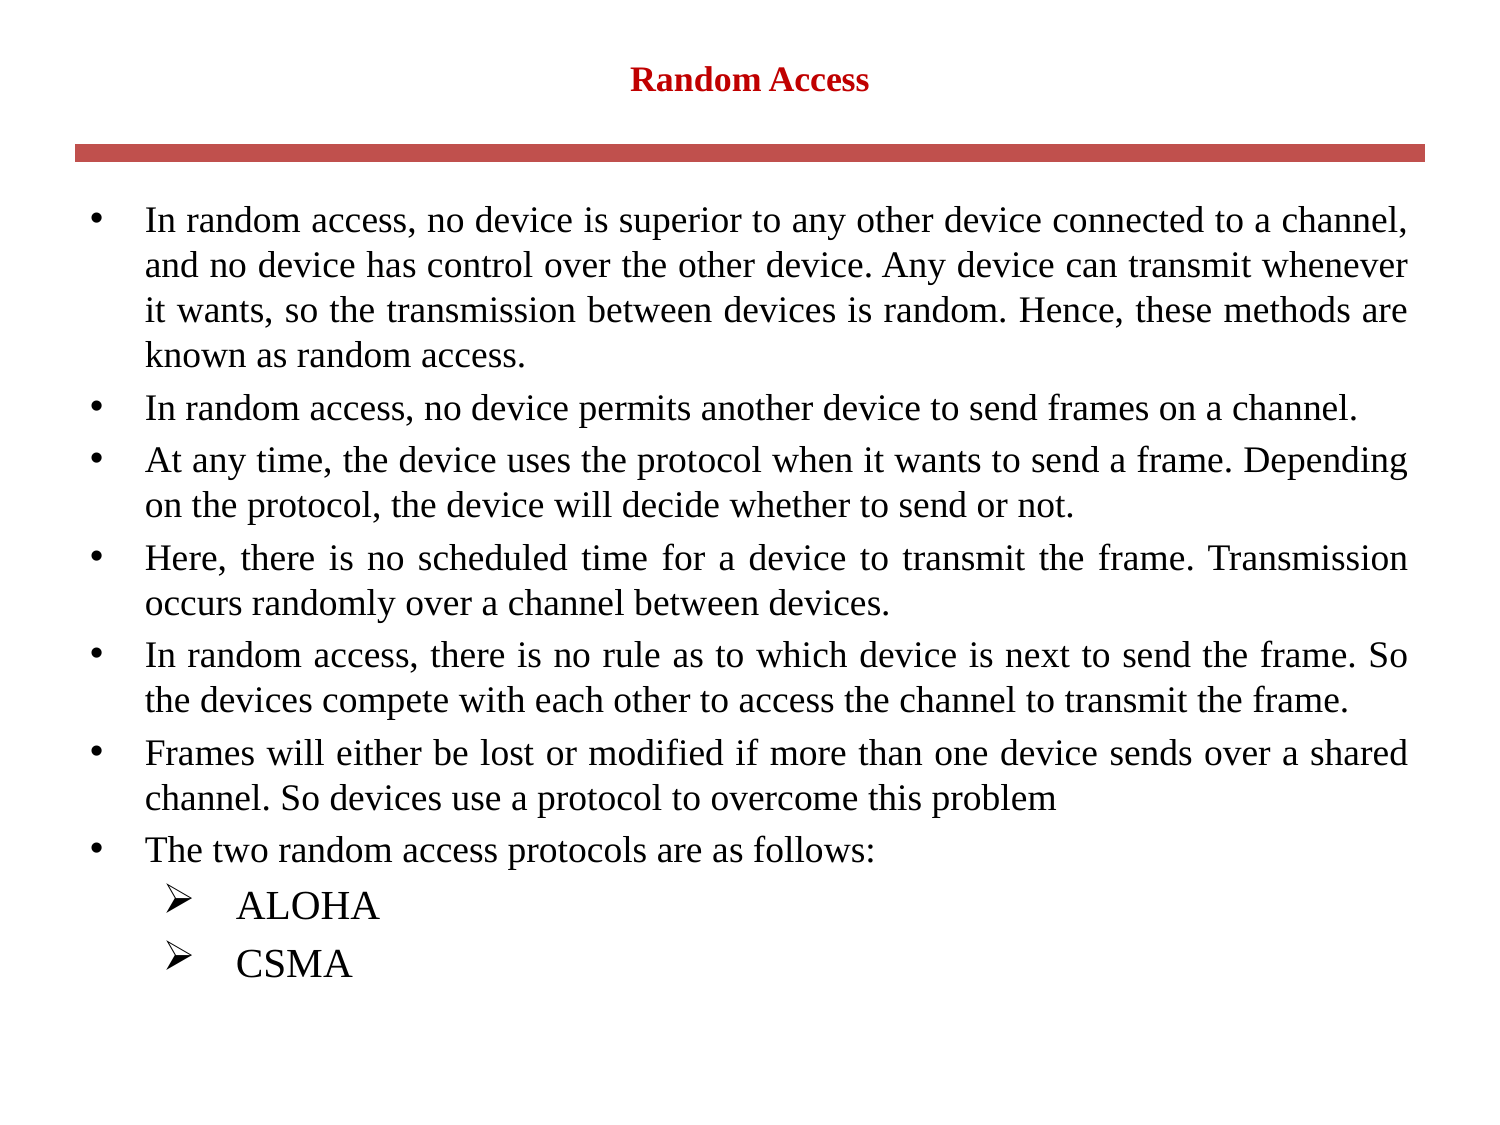

# Random Access
In random access, no device is superior to any other device connected to a channel, and no device has control over the other device. Any device can transmit whenever it wants, so the transmission between devices is random. Hence, these methods are known as random access.
In random access, no device permits another device to send frames on a channel.
At any time, the device uses the protocol when it wants to send a frame. Depending on the protocol, the device will decide whether to send or not.
Here, there is no scheduled time for a device to transmit the frame. Transmission occurs randomly over a channel between devices.
In random access, there is no rule as to which device is next to send the frame. So the devices compete with each other to access the channel to transmit the frame.
Frames will either be lost or modified if more than one device sends over a shared channel. So devices use a protocol to overcome this problem
The two random access protocols are as follows:
ALOHA
CSMA